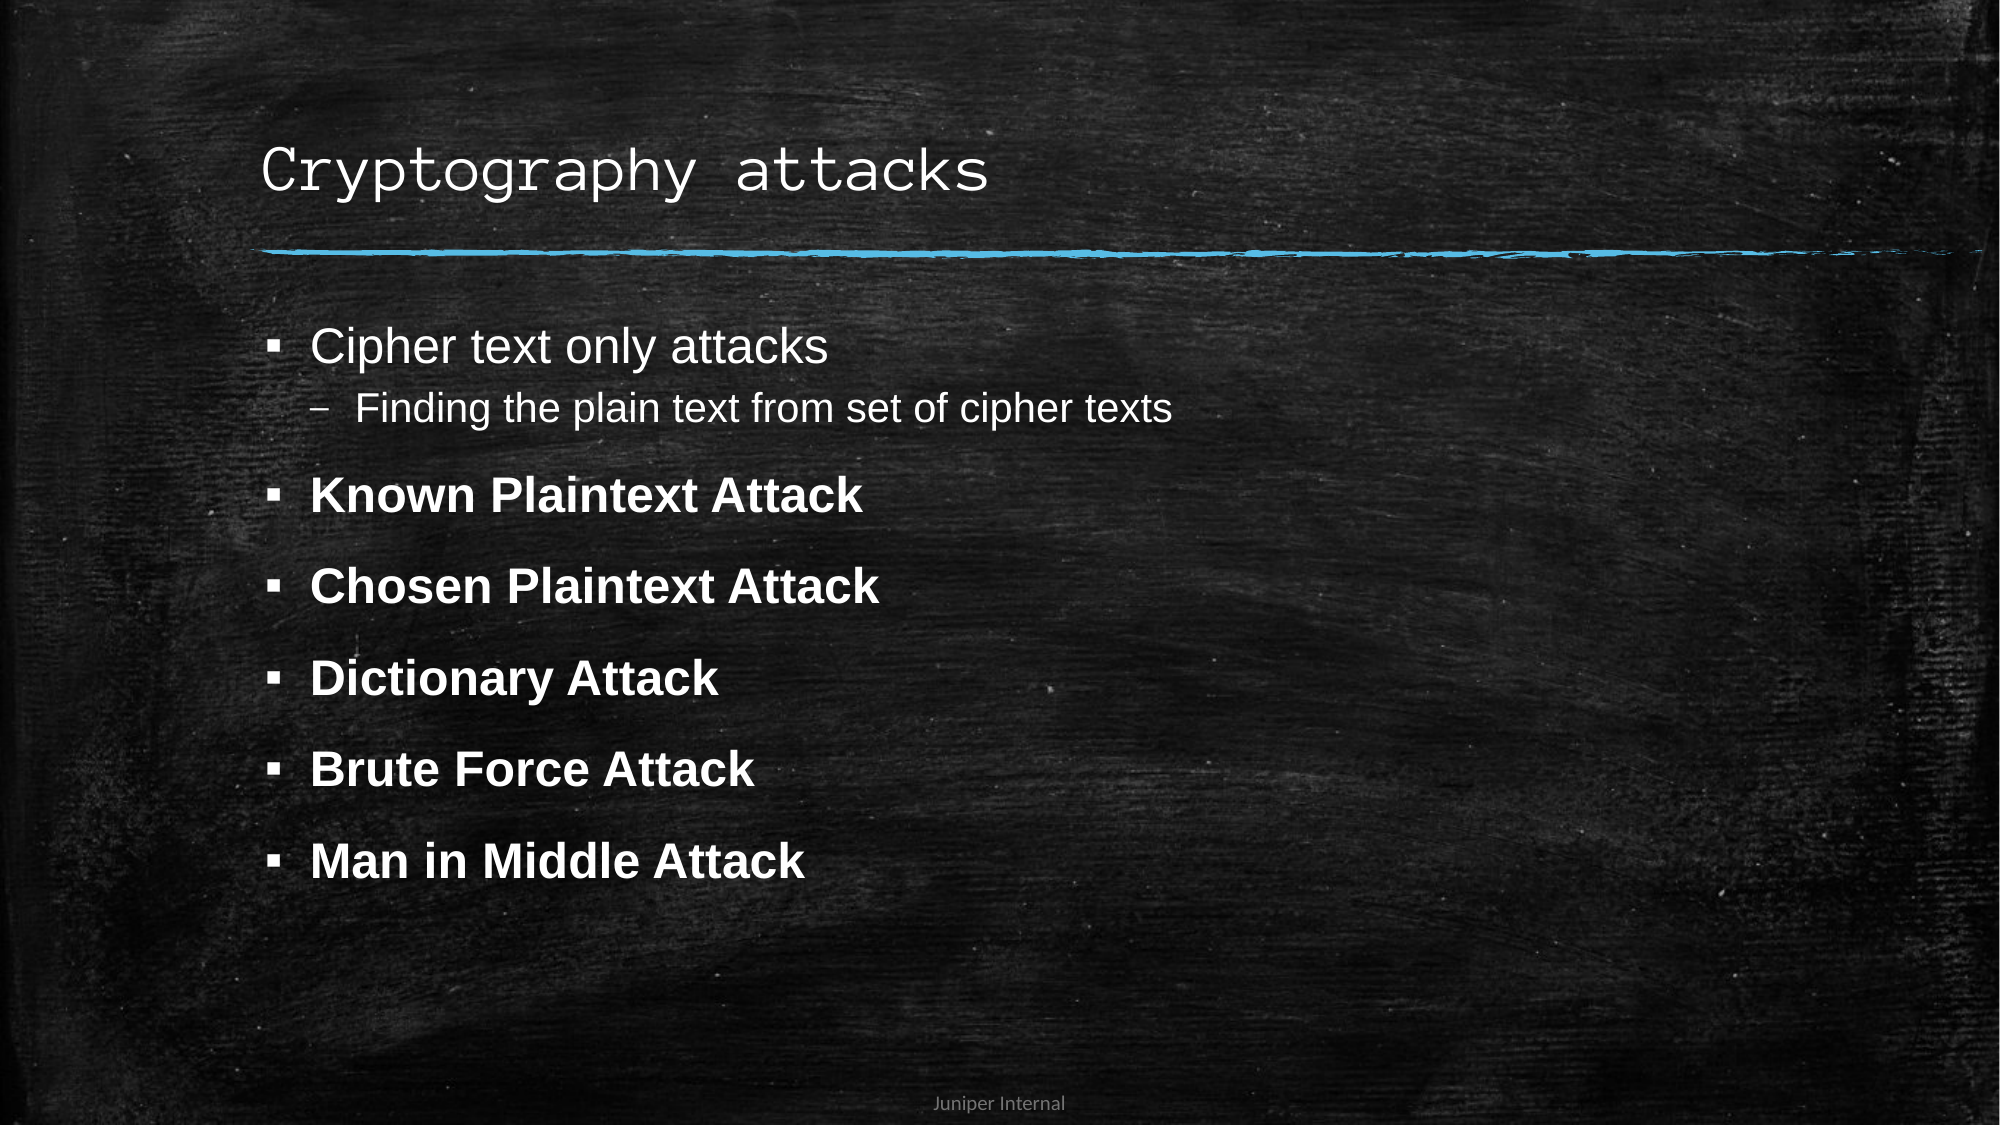

# Cryptography attacks
Cipher text only attacks
Finding the plain text from set of cipher texts
Known Plaintext Attack
Chosen Plaintext Attack
Dictionary Attack
Brute Force Attack
Man in Middle Attack